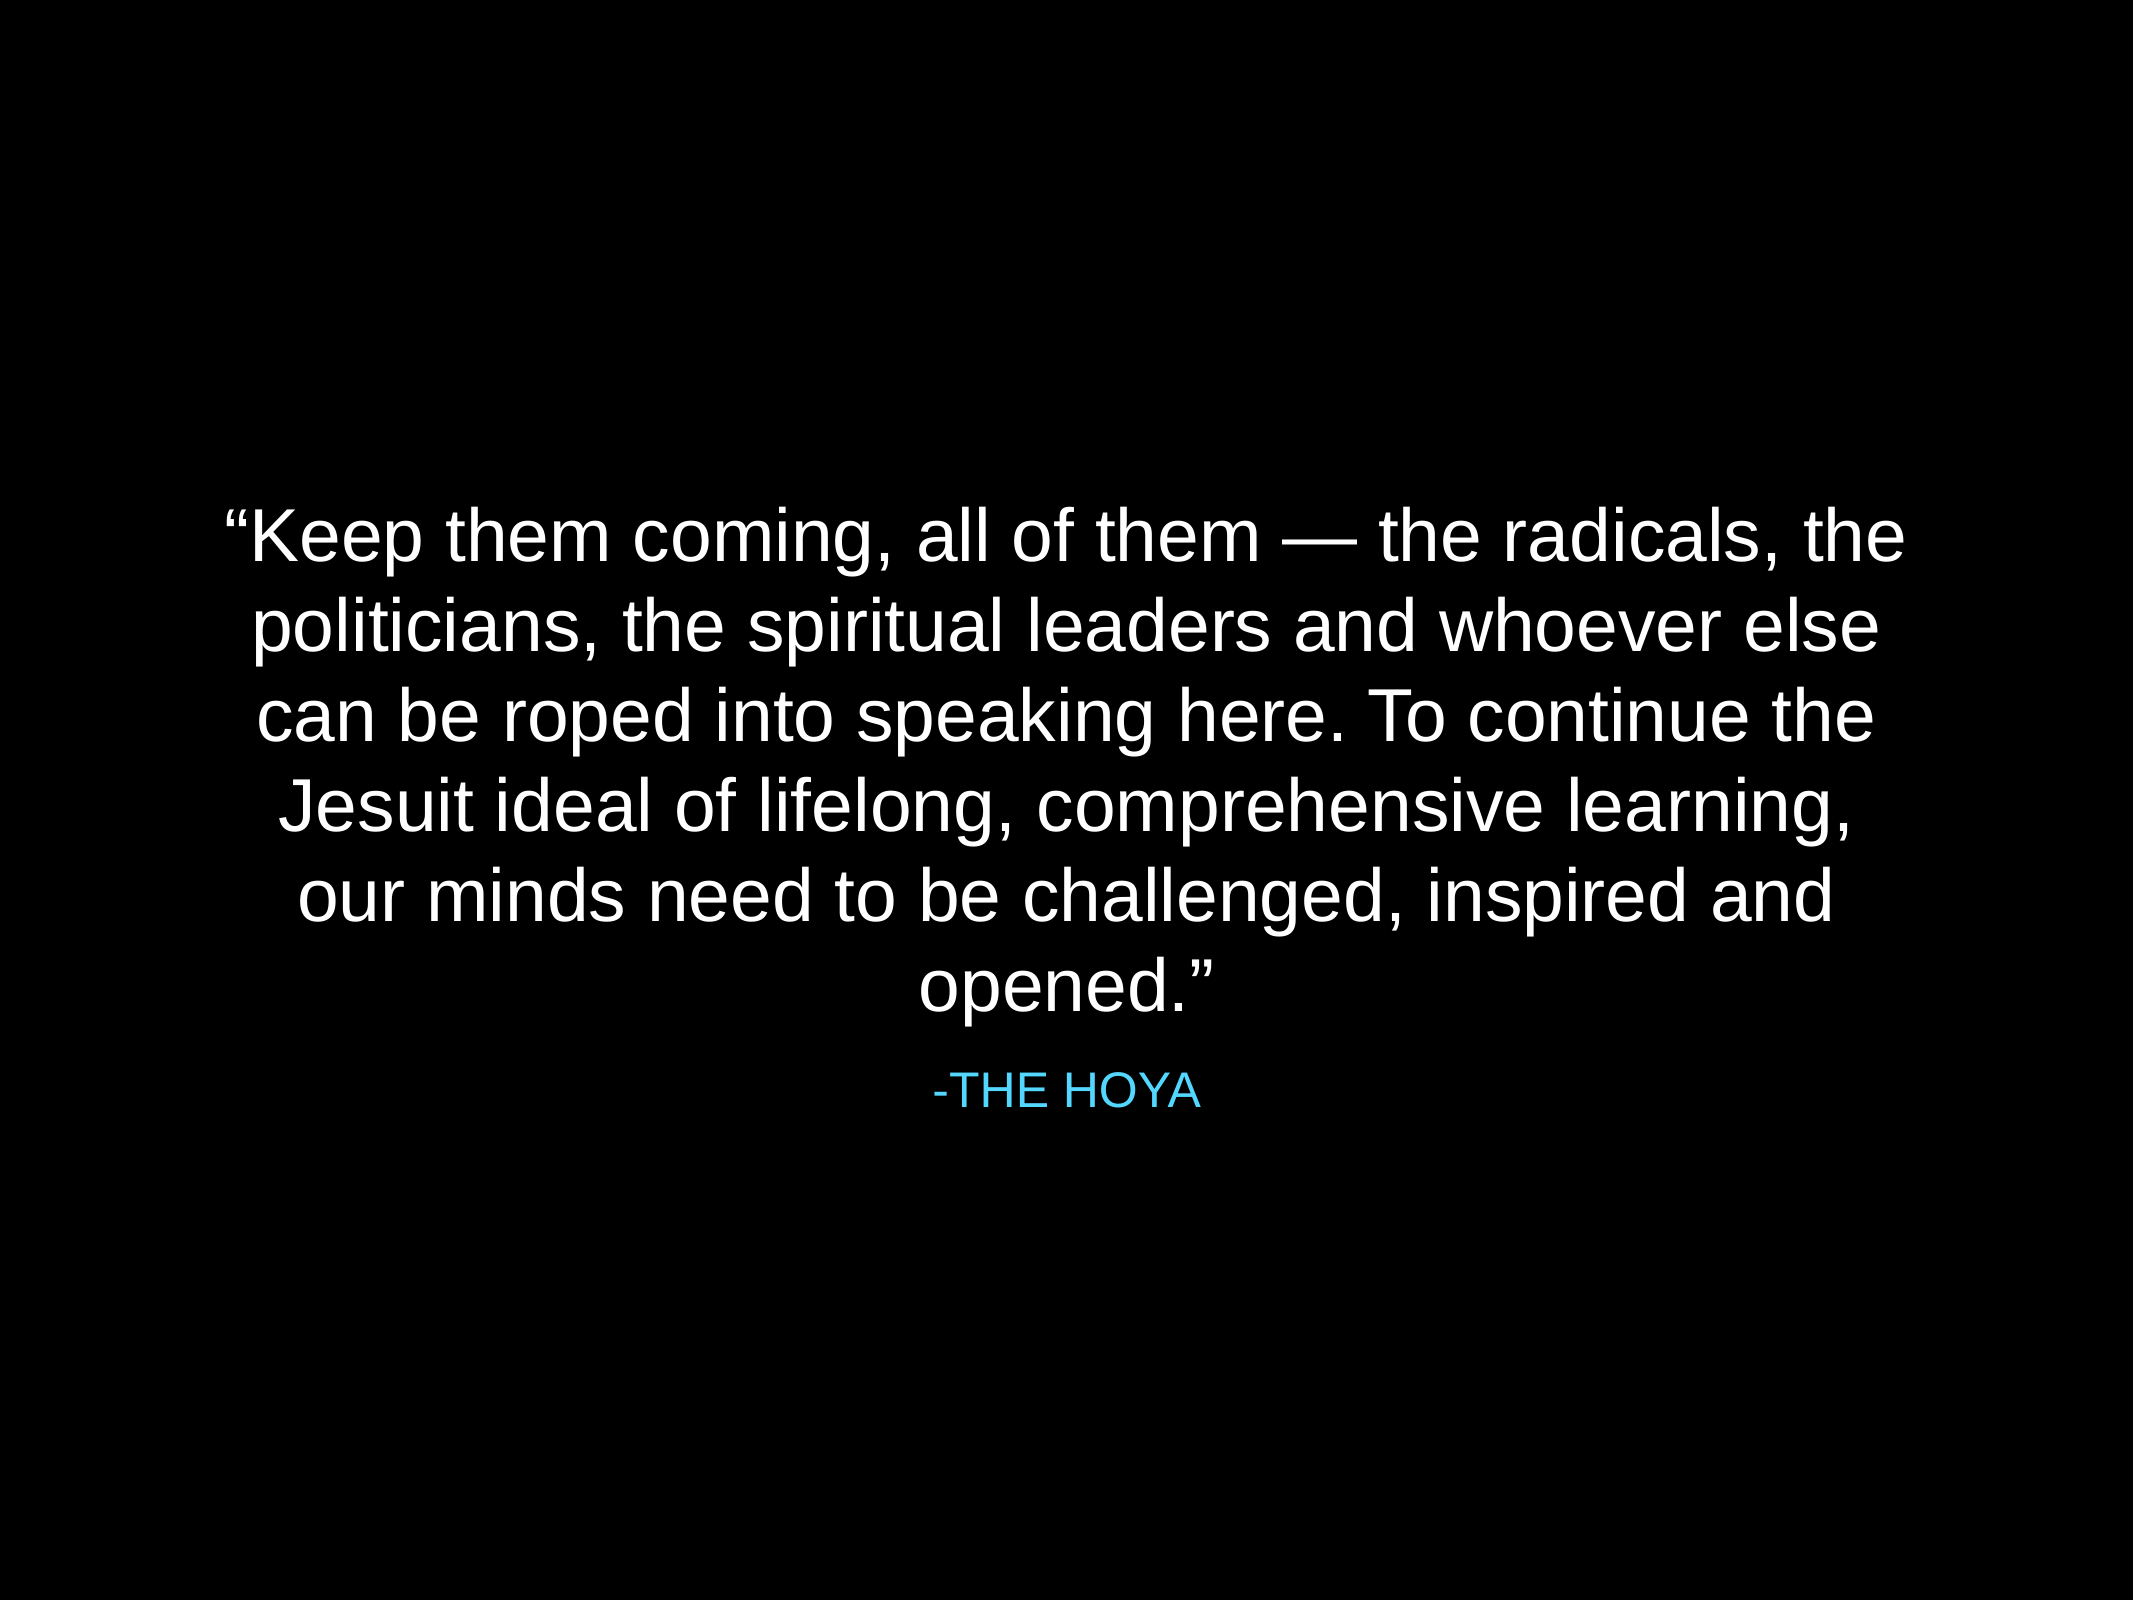

“Keep them coming, all of them — the radicals, the politicians, the spiritual leaders and whoever else can be roped into speaking here. To continue the Jesuit ideal of lifelong, comprehensive learning, our minds need to be challenged, inspired and opened.”
-THE HOYA